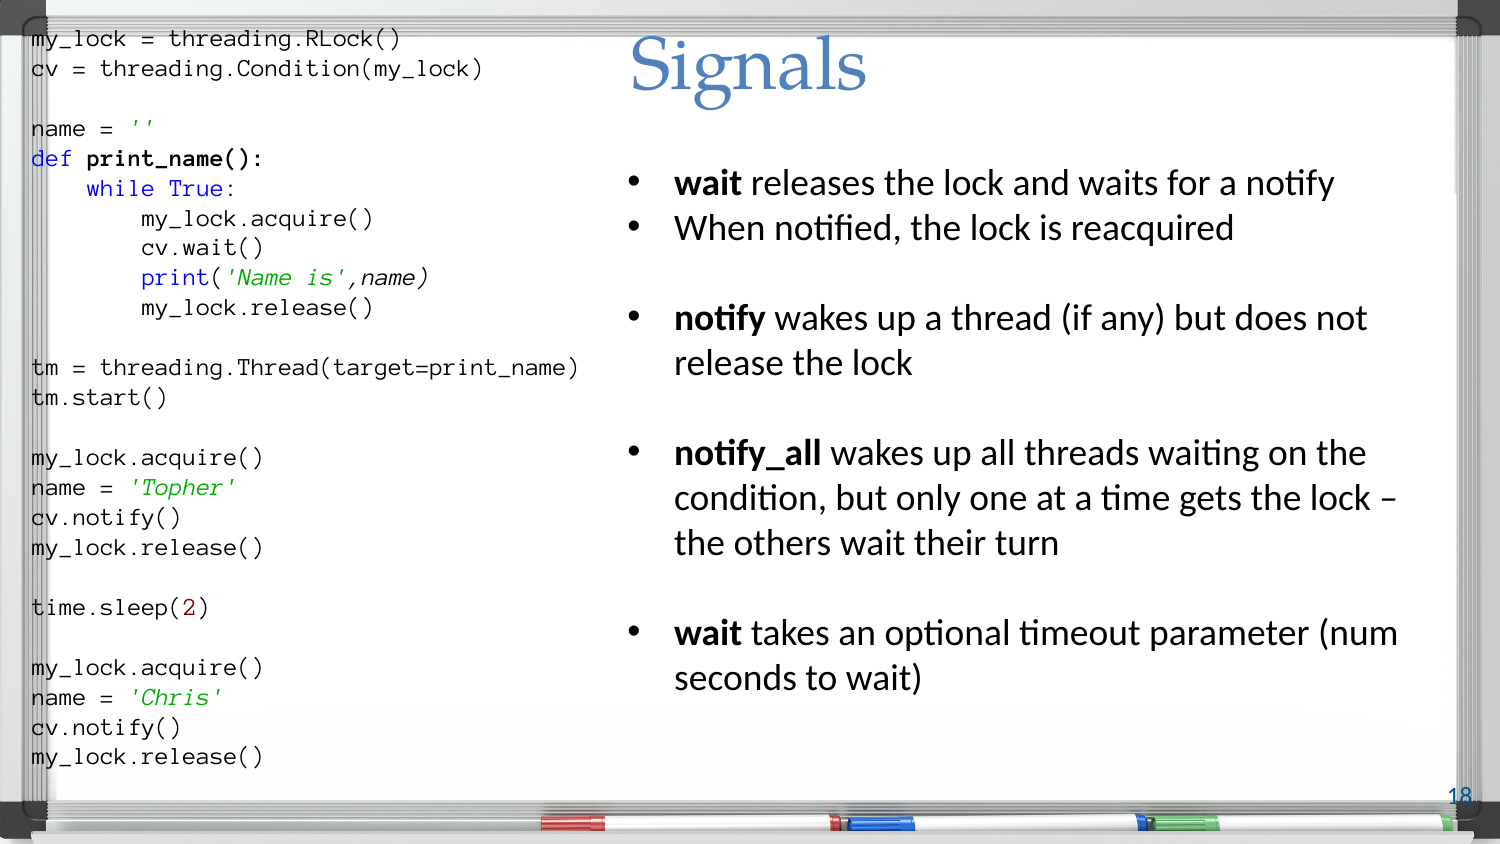

# Signals
my_lock = threading.RLock()
cv = threading.Condition(my_lock)

name = ''
def print_name():
    while True:
        my_lock.acquire()
        cv.wait()
        print('Name is',name)
        my_lock.release()

tm = threading.Thread(target=print_name)
tm.start()

my_lock.acquire()
name = 'Topher'
cv.notify()
my_lock.release()

time.sleep(2)

my_lock.acquire()
name = 'Chris'
cv.notify()
my_lock.release()
wait releases the lock and waits for a notify
When notified, the lock is reacquired

notify wakes up a thread (if any) but does not release the lock

notify_all wakes up all threads waiting on the condition, but only one at a time gets the lock – the others wait their turn

wait takes an optional timeout parameter (num seconds to wait)

18